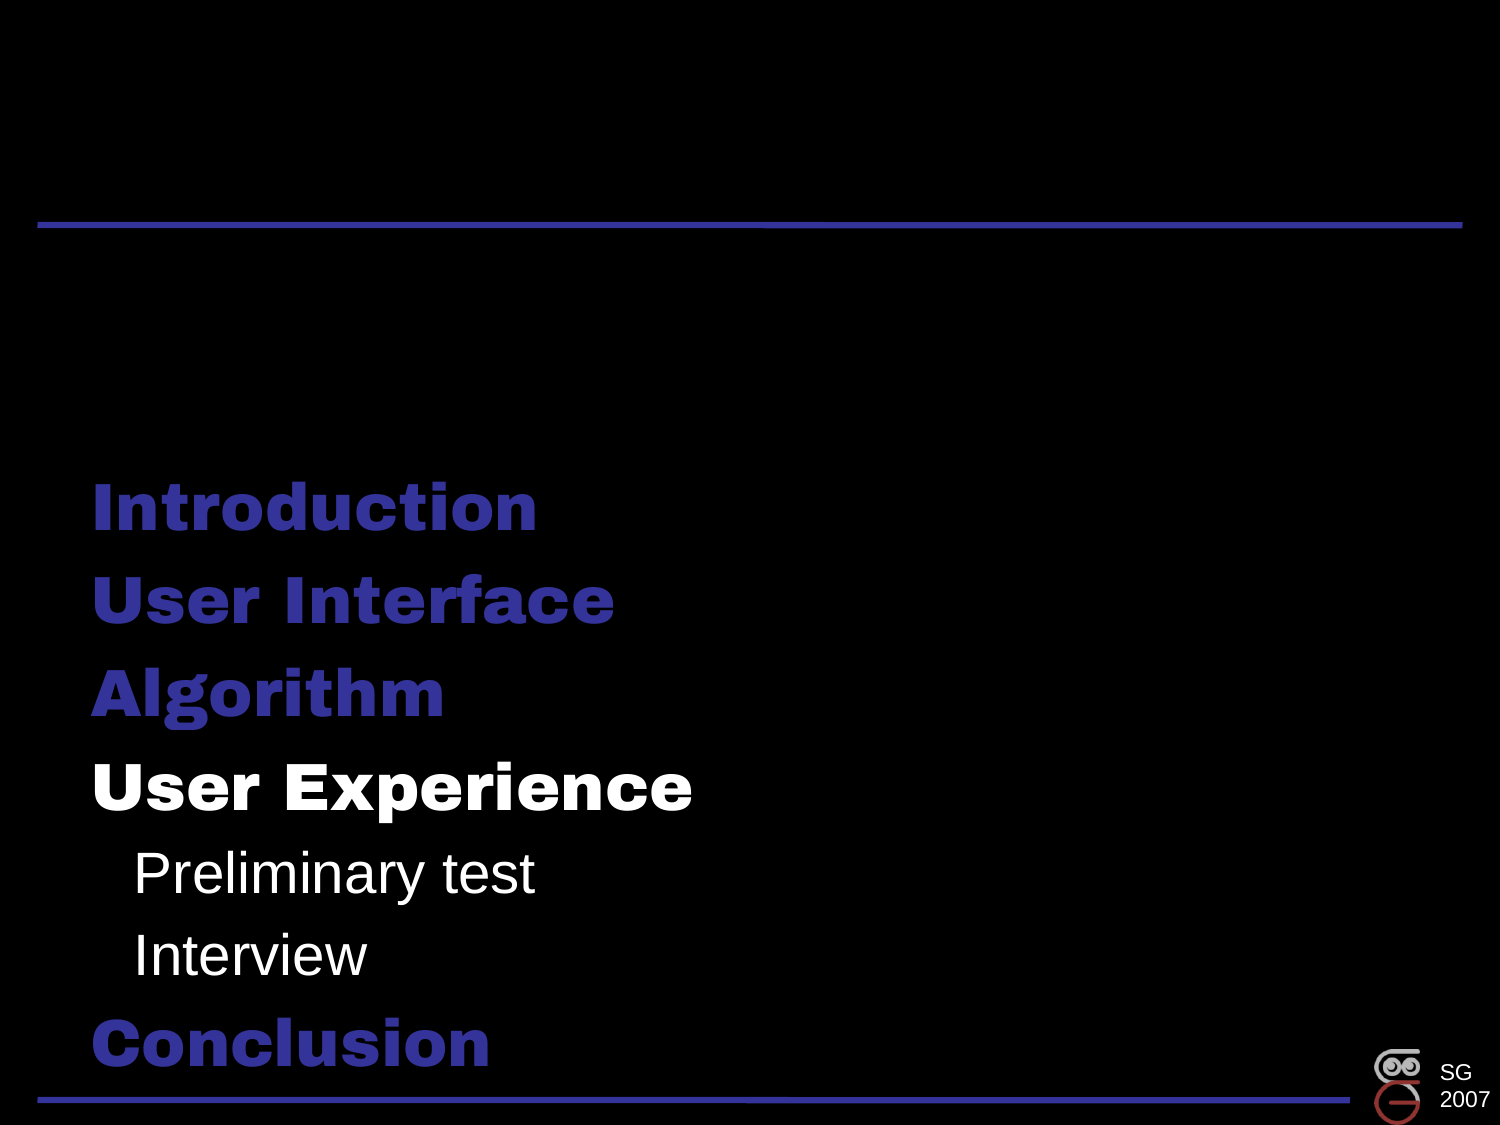

Introduction
User Interface
Algorithm
User Experience
	Preliminary test
	Interview
Conclusion